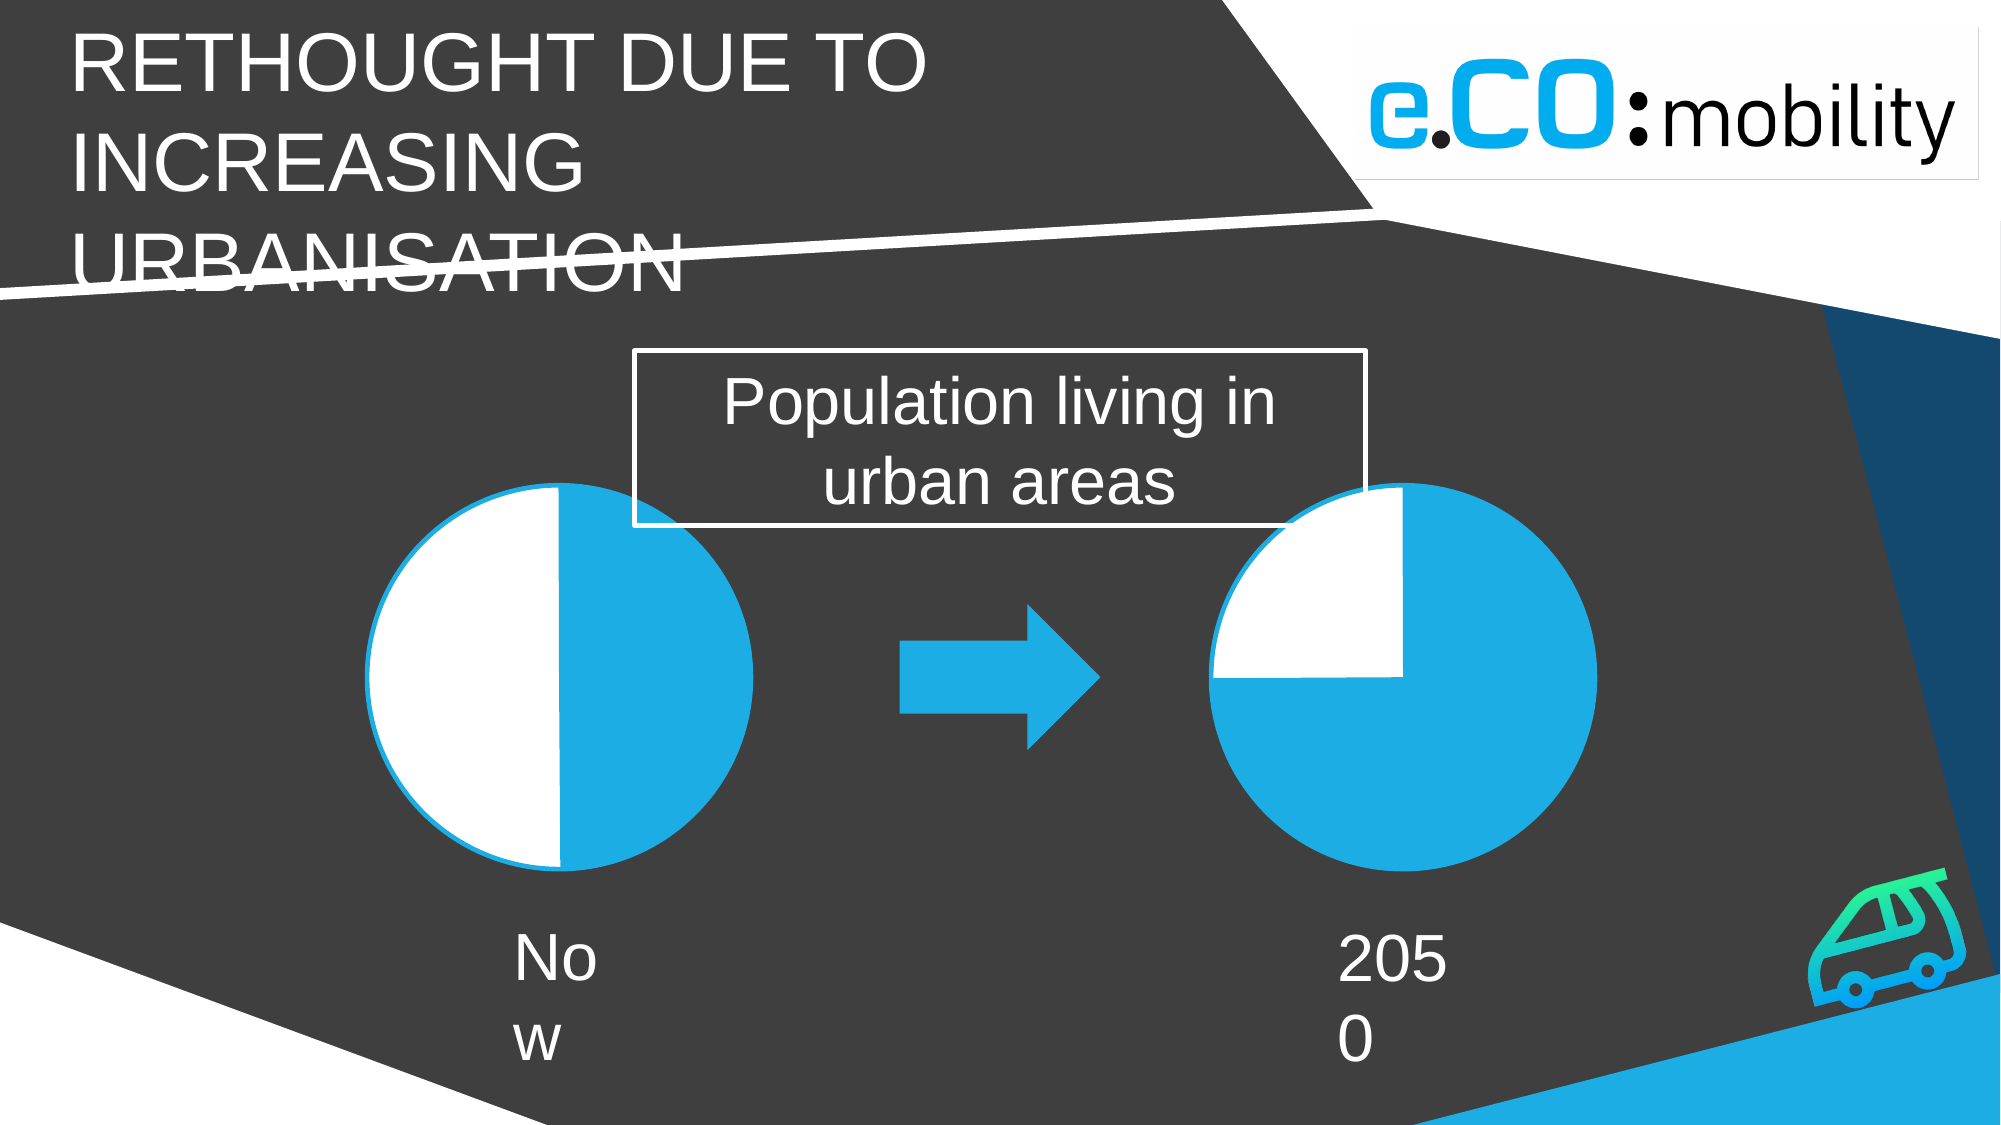

MOBILITY NEEDS TO BE RETHOUGHT DUE TO INCREASING URBANISATION
Population living in urban areas

Now
2050